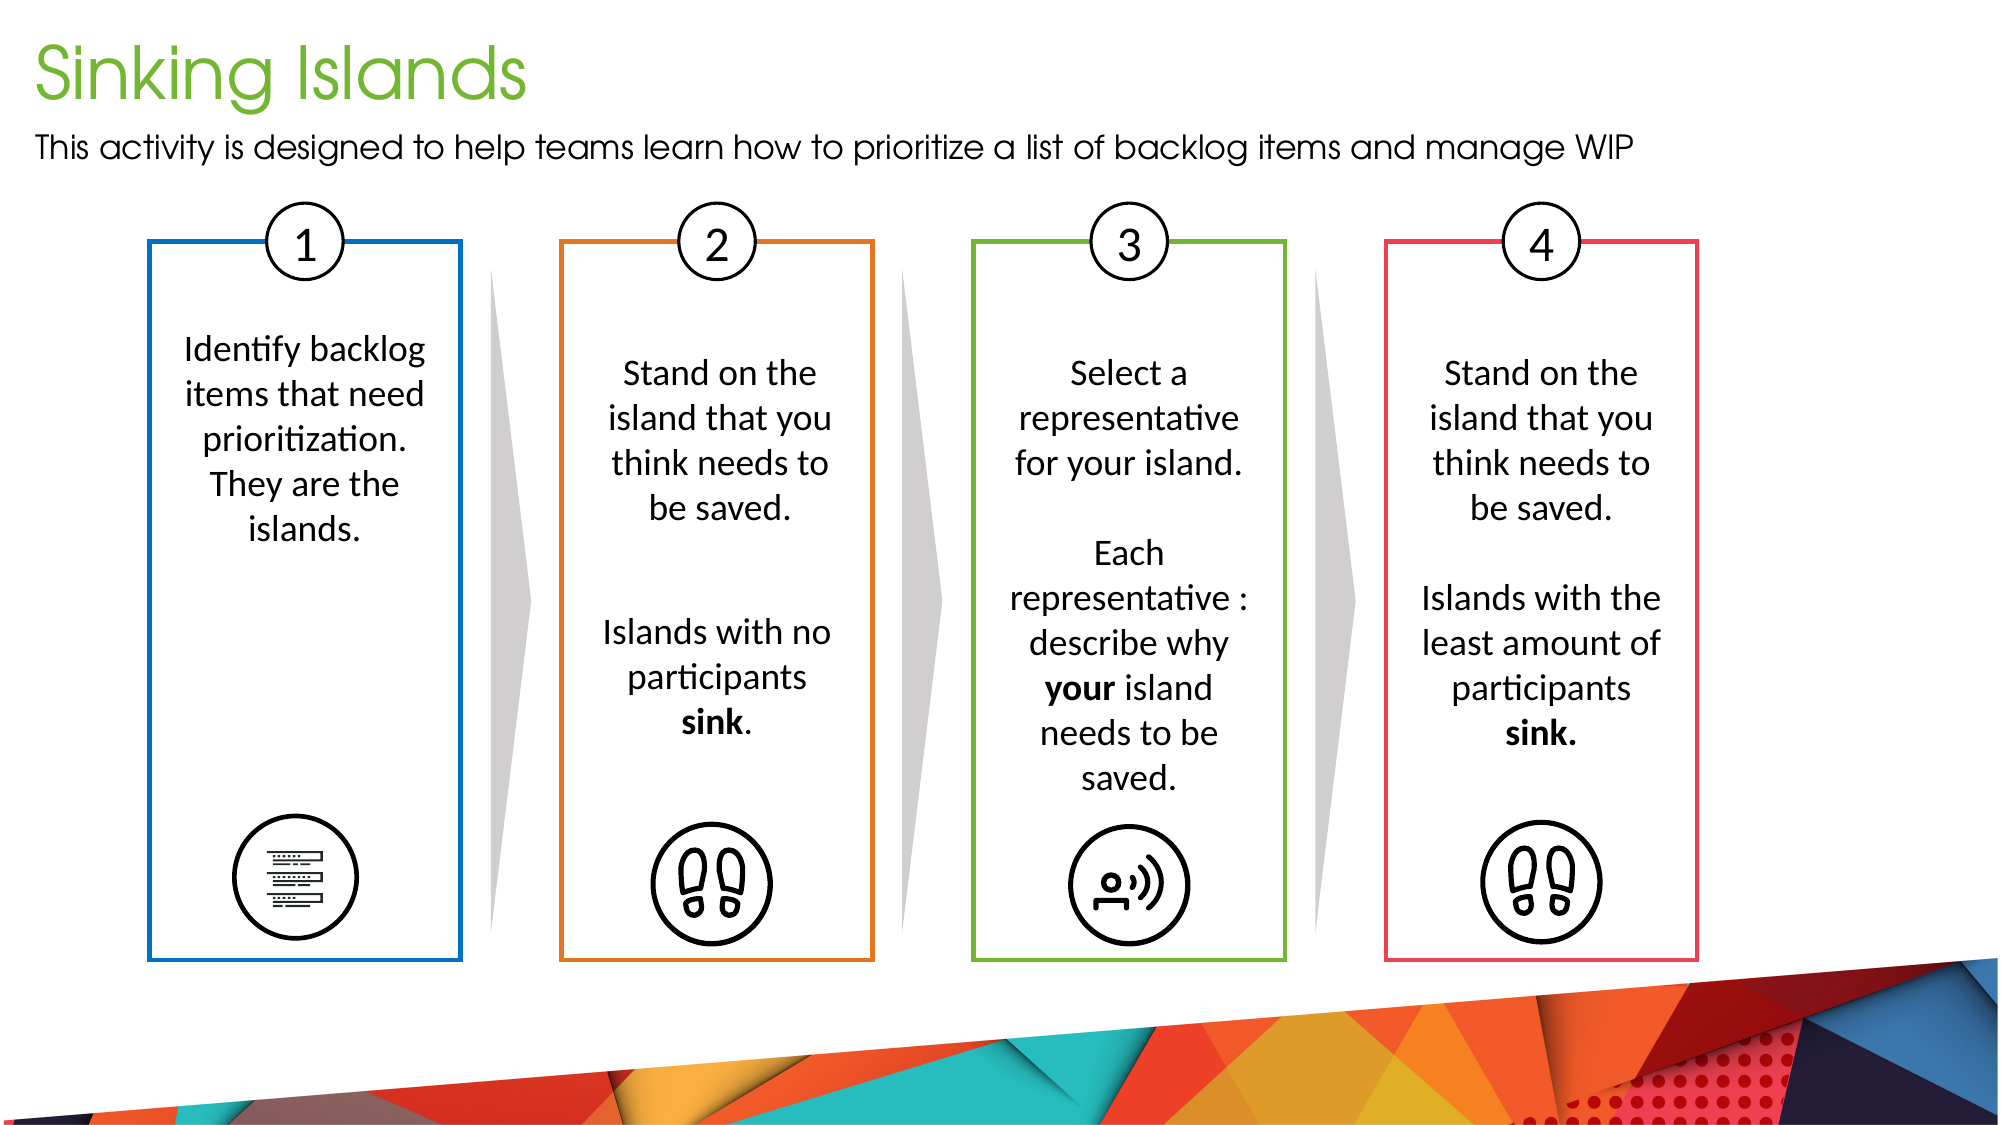

Sinking Islands
This activity is designed to help teams learn how to prioritize a list of backlog items and manage WIP
4
1
2
3
Text runs here
Text runs here
Text runs here
Text runs here

Identify backlog items that need prioritization. They are the islands.
Stand on the island that you think needs to be saved.
Select a representative for your island.

Each representative : describe why your island needs to be saved.
Stand on the island that you think needs to be saved.

Islands with the least amount of participants sink.
Islands with no participants sink.